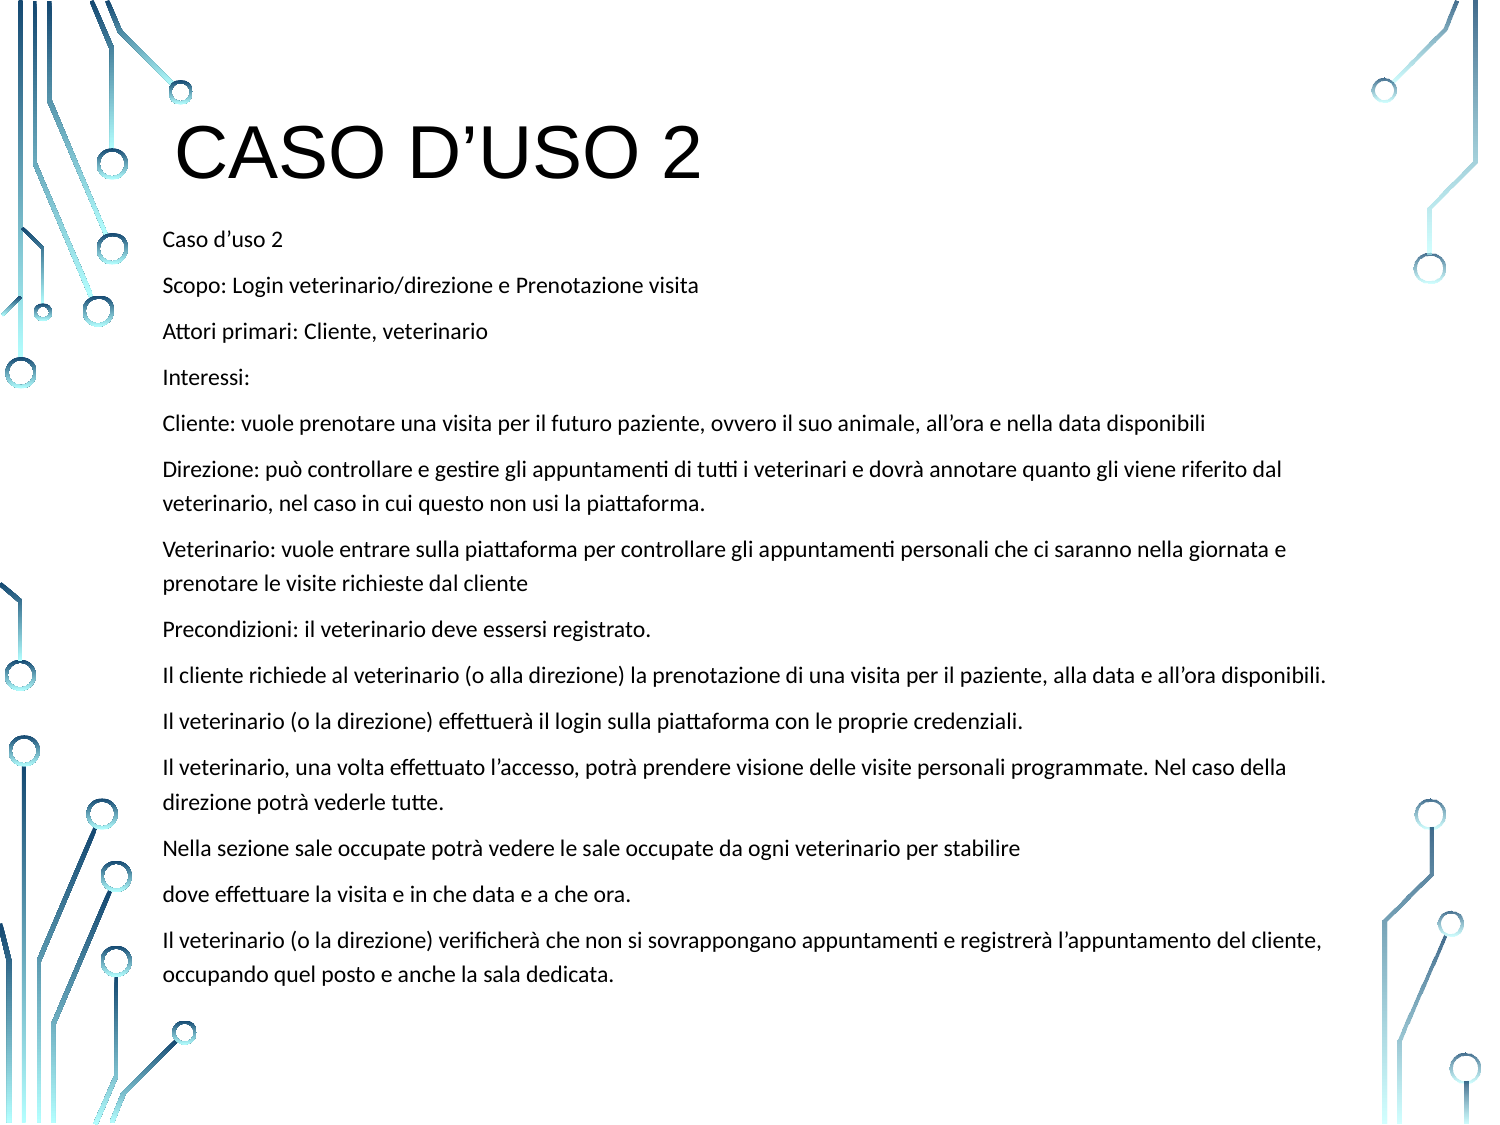

# Caso d’uso 2
Caso d’uso 2
Scopo: Login veterinario/direzione e Prenotazione visita
Attori primari: Cliente, veterinario
Interessi:
Cliente: vuole prenotare una visita per il futuro paziente, ovvero il suo animale, all’ora e nella data disponibili
Direzione: può controllare e gestire gli appuntamenti di tutti i veterinari e dovrà annotare quanto gli viene riferito dal veterinario, nel caso in cui questo non usi la piattaforma.
Veterinario: vuole entrare sulla piattaforma per controllare gli appuntamenti personali che ci saranno nella giornata e prenotare le visite richieste dal cliente
Precondizioni: il veterinario deve essersi registrato.
Il cliente richiede al veterinario (o alla direzione) la prenotazione di una visita per il paziente, alla data e all’ora disponibili.
Il veterinario (o la direzione) effettuerà il login sulla piattaforma con le proprie credenziali.
Il veterinario, una volta effettuato l’accesso, potrà prendere visione delle visite personali programmate. Nel caso della direzione potrà vederle tutte.
Nella sezione sale occupate potrà vedere le sale occupate da ogni veterinario per stabilire
dove effettuare la visita e in che data e a che ora.
Il veterinario (o la direzione) verificherà che non si sovrappongano appuntamenti e registrerà l’appuntamento del cliente, occupando quel posto e anche la sala dedicata.